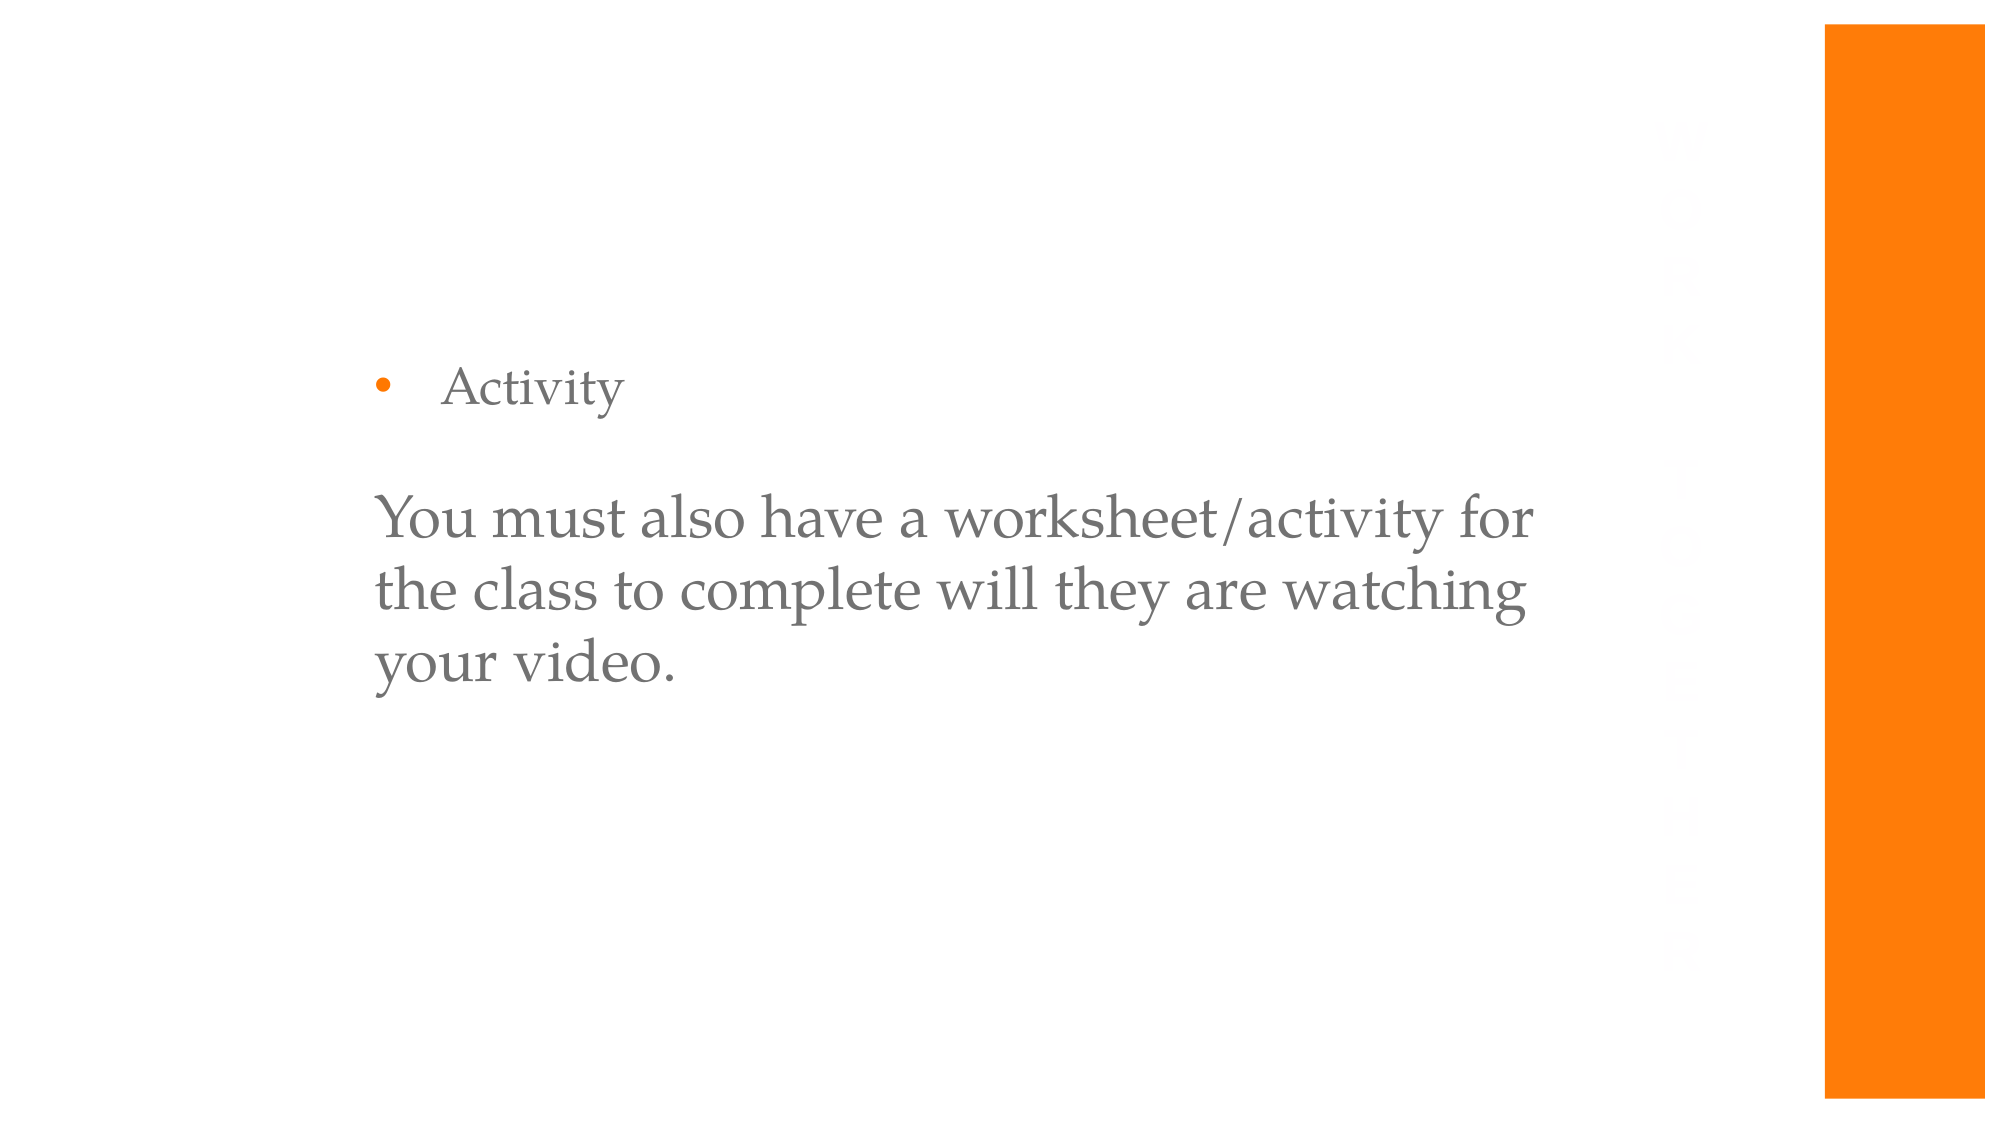

W
O
R
K

T
O
G
E
T
H
E
R
Activity
You must also have a worksheet/activity for the class to complete will they are watching your video.